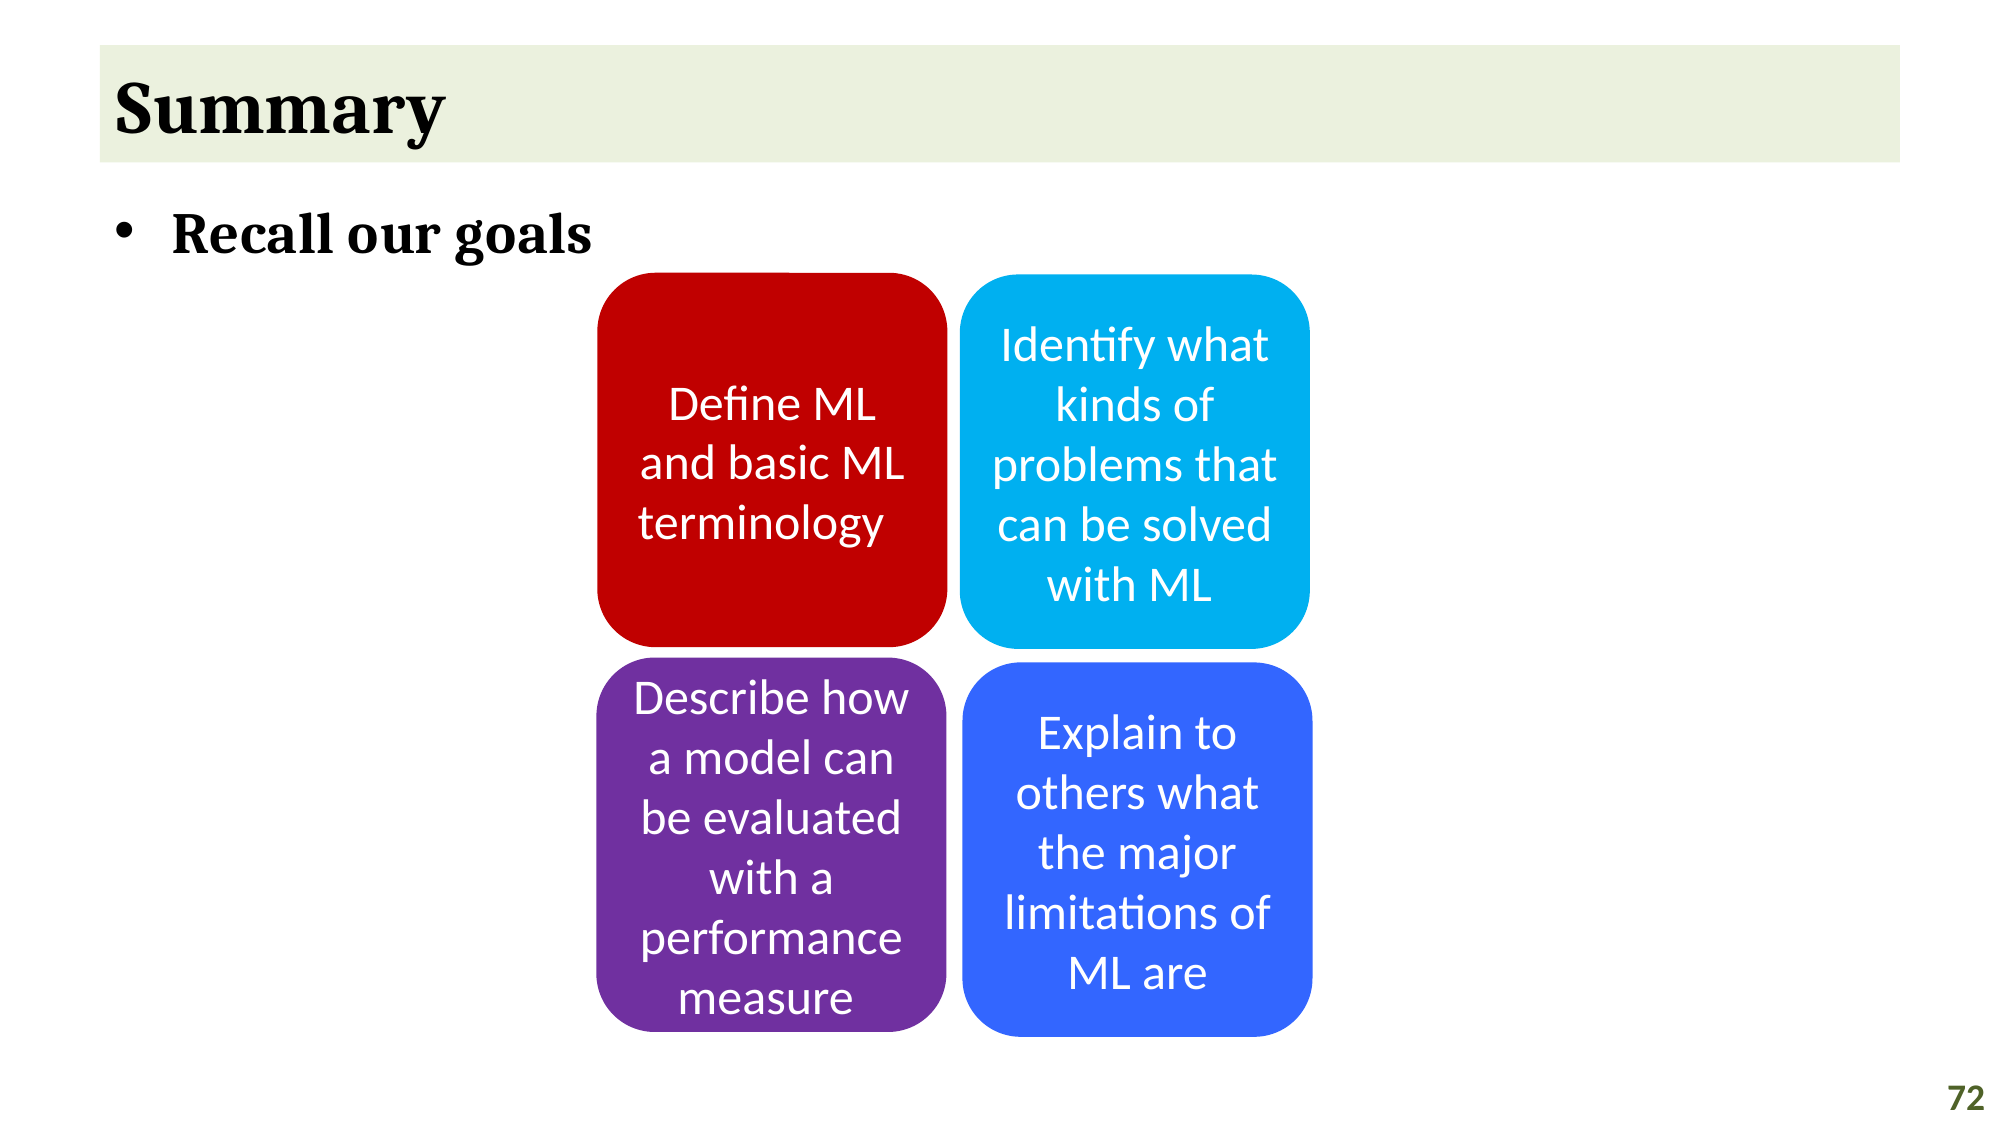

# Summary
Recall our goals
Define ML and basic ML terminology
Identify what kinds of problems that can be solved with ML
Describe how a model can be evaluated with a performance measure
Explain to others what the major limitations of ML are
72